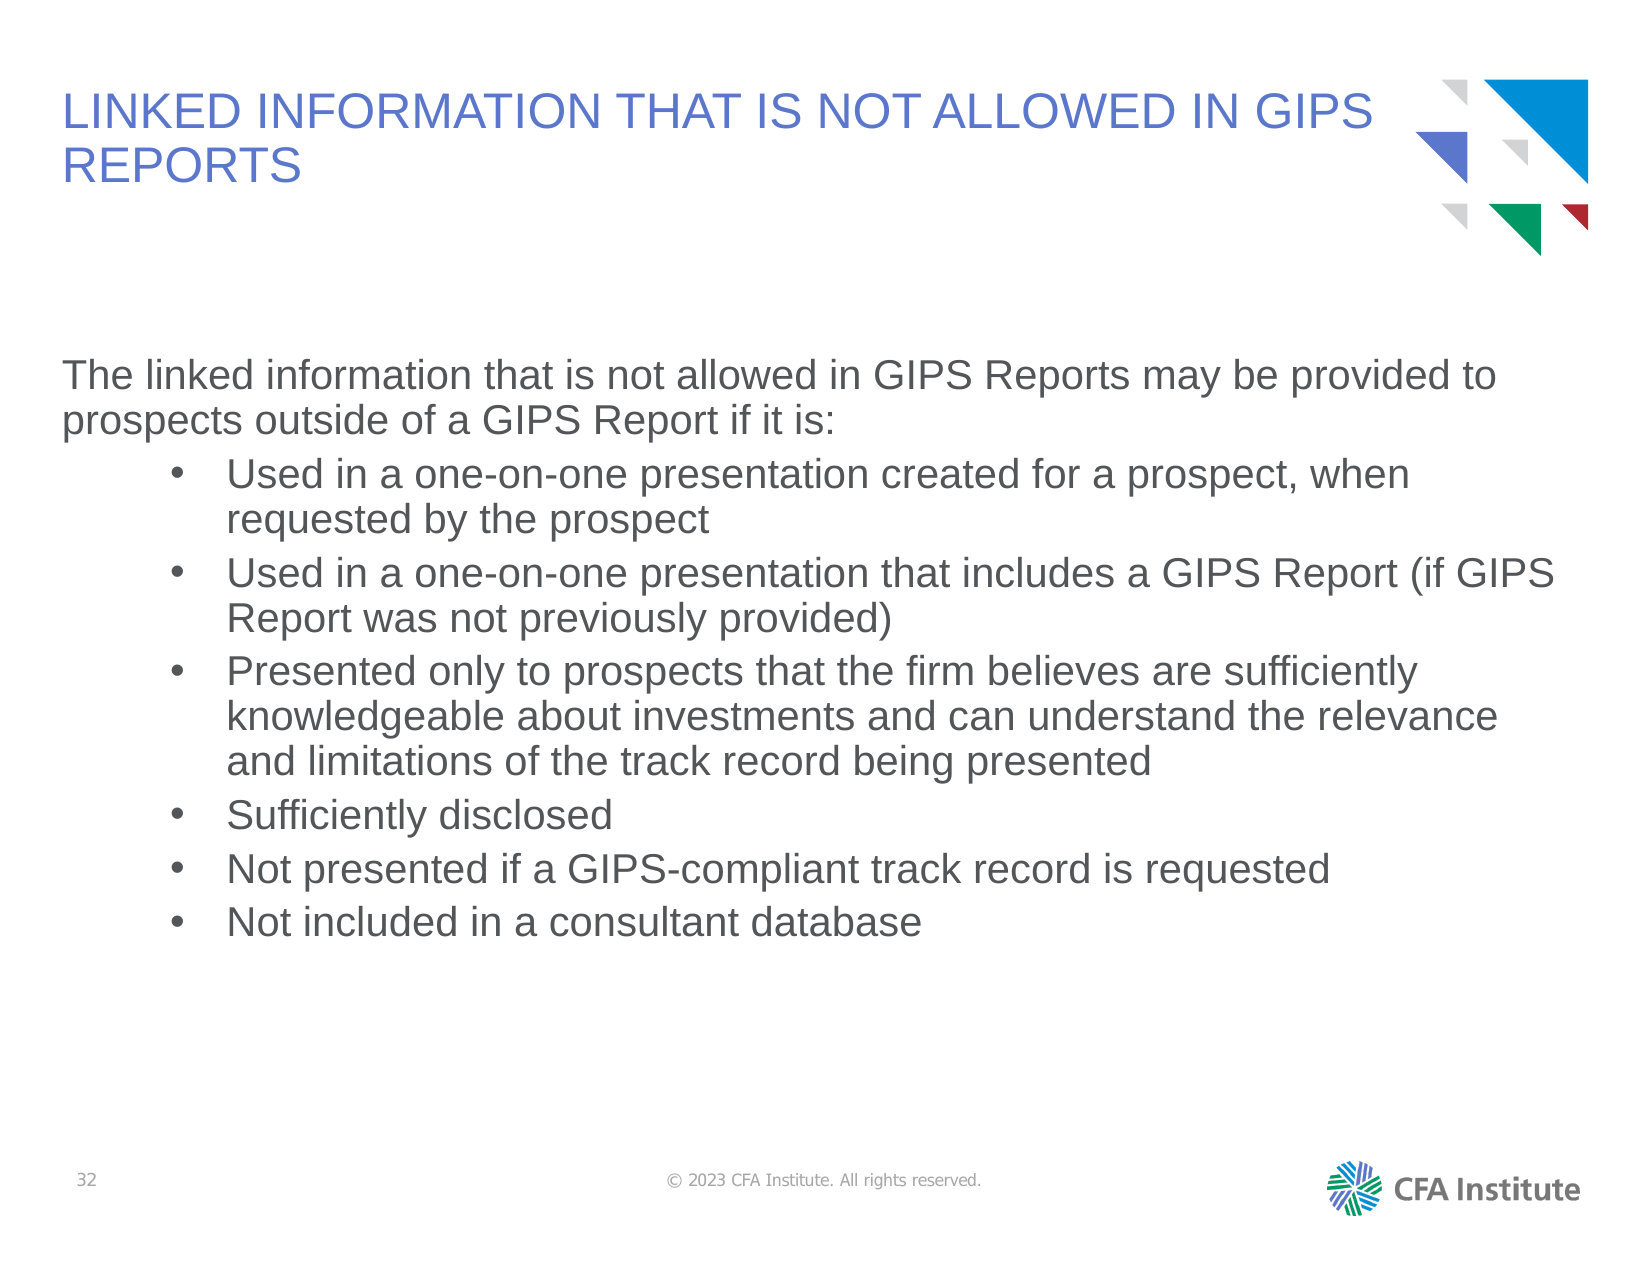

# LINKED INFORMATION THAT IS NOT ALLOWED IN GIPS REPORTS
The linked information that is not allowed in GIPS Reports may be provided to prospects outside of a GIPS Report if it is:
Used in a one-on-one presentation created for a prospect, when requested by the prospect
Used in a one-on-one presentation that includes a GIPS Report (if GIPS Report was not previously provided)
Presented only to prospects that the firm believes are sufficiently knowledgeable about investments and can understand the relevance and limitations of the track record being presented
Sufficiently disclosed
Not presented if a GIPS-compliant track record is requested
Not included in a consultant database
32
© 2023 CFA Institute. All rights reserved.